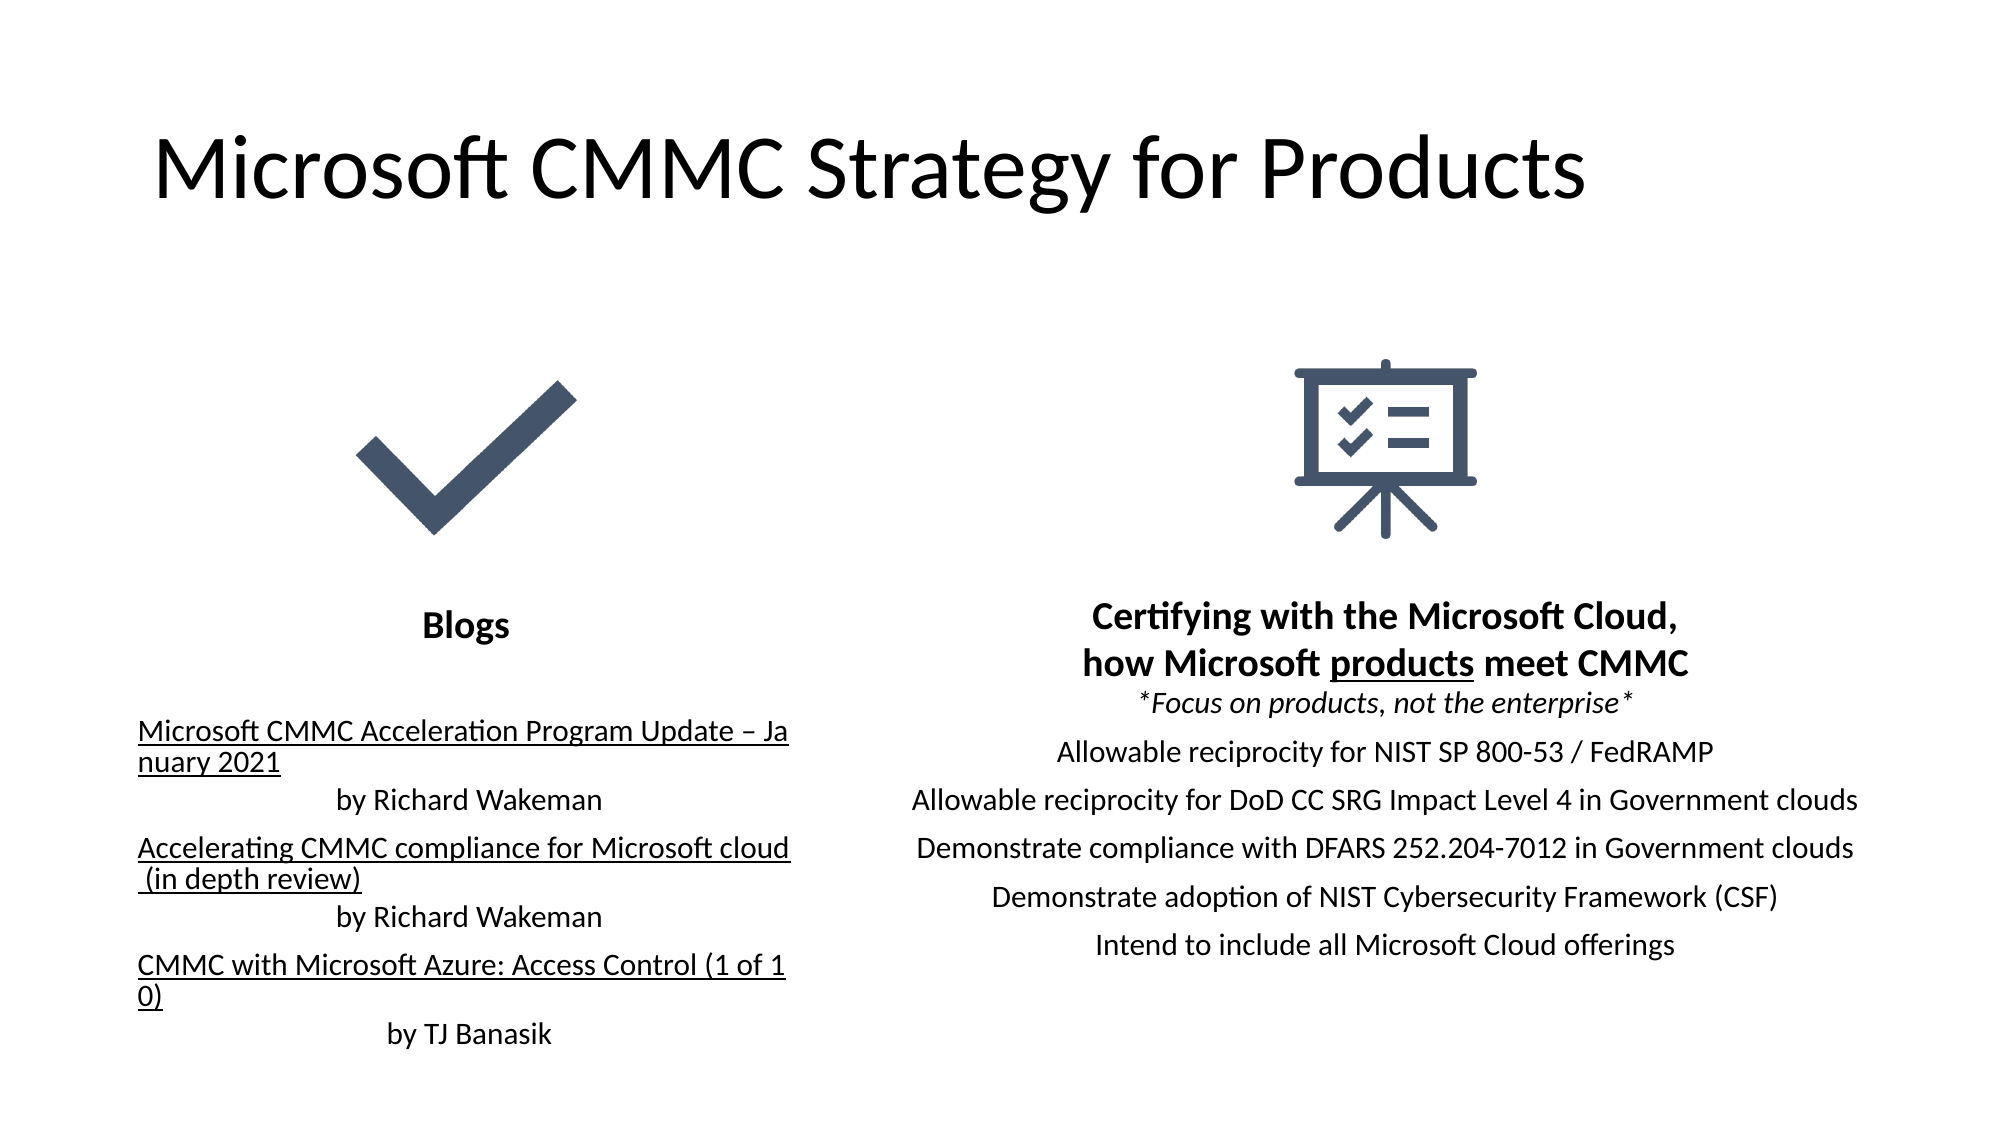

# Microsoft CMMC Strategy for Products
Blogs
Microsoft CMMC Acceleration Program Update – January 2021 by Richard Wakeman
Accelerating CMMC compliance for Microsoft cloud (in depth review) by Richard Wakeman
CMMC with Microsoft Azure: Access Control (1 of 10) by TJ Banasik
Certifying with the Microsoft Cloud, how Microsoft products meet CMMC
*Focus on products, not the enterprise*
Allowable reciprocity for NIST SP 800-53 / FedRAMP
Allowable reciprocity for DoD CC SRG Impact Level 4 in Government clouds
Demonstrate compliance with DFARS 252.204-7012 in Government clouds
Demonstrate adoption of NIST Cybersecurity Framework (CSF)
Intend to include all Microsoft Cloud offerings